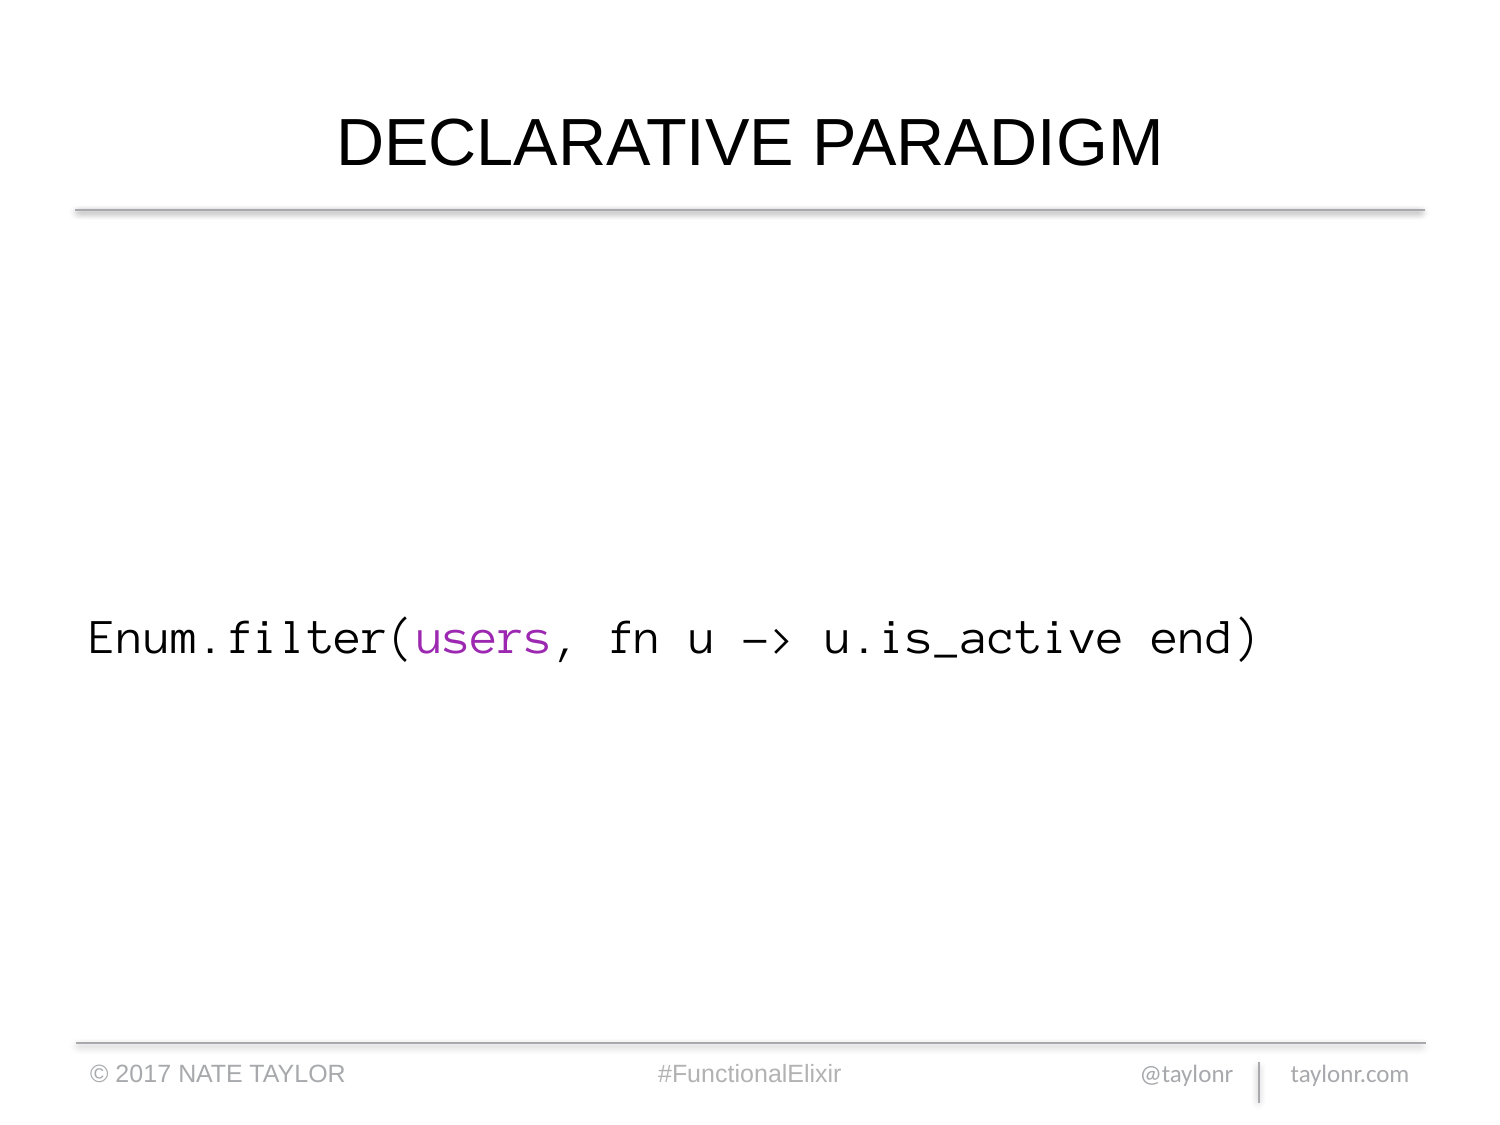

# DECLARATIVE PARADIGM
Enum.filter(users, fn u -> u.is_active end)
© 2017 NATE TAYLOR
#FunctionalElixir
@taylonr          taylonr.com